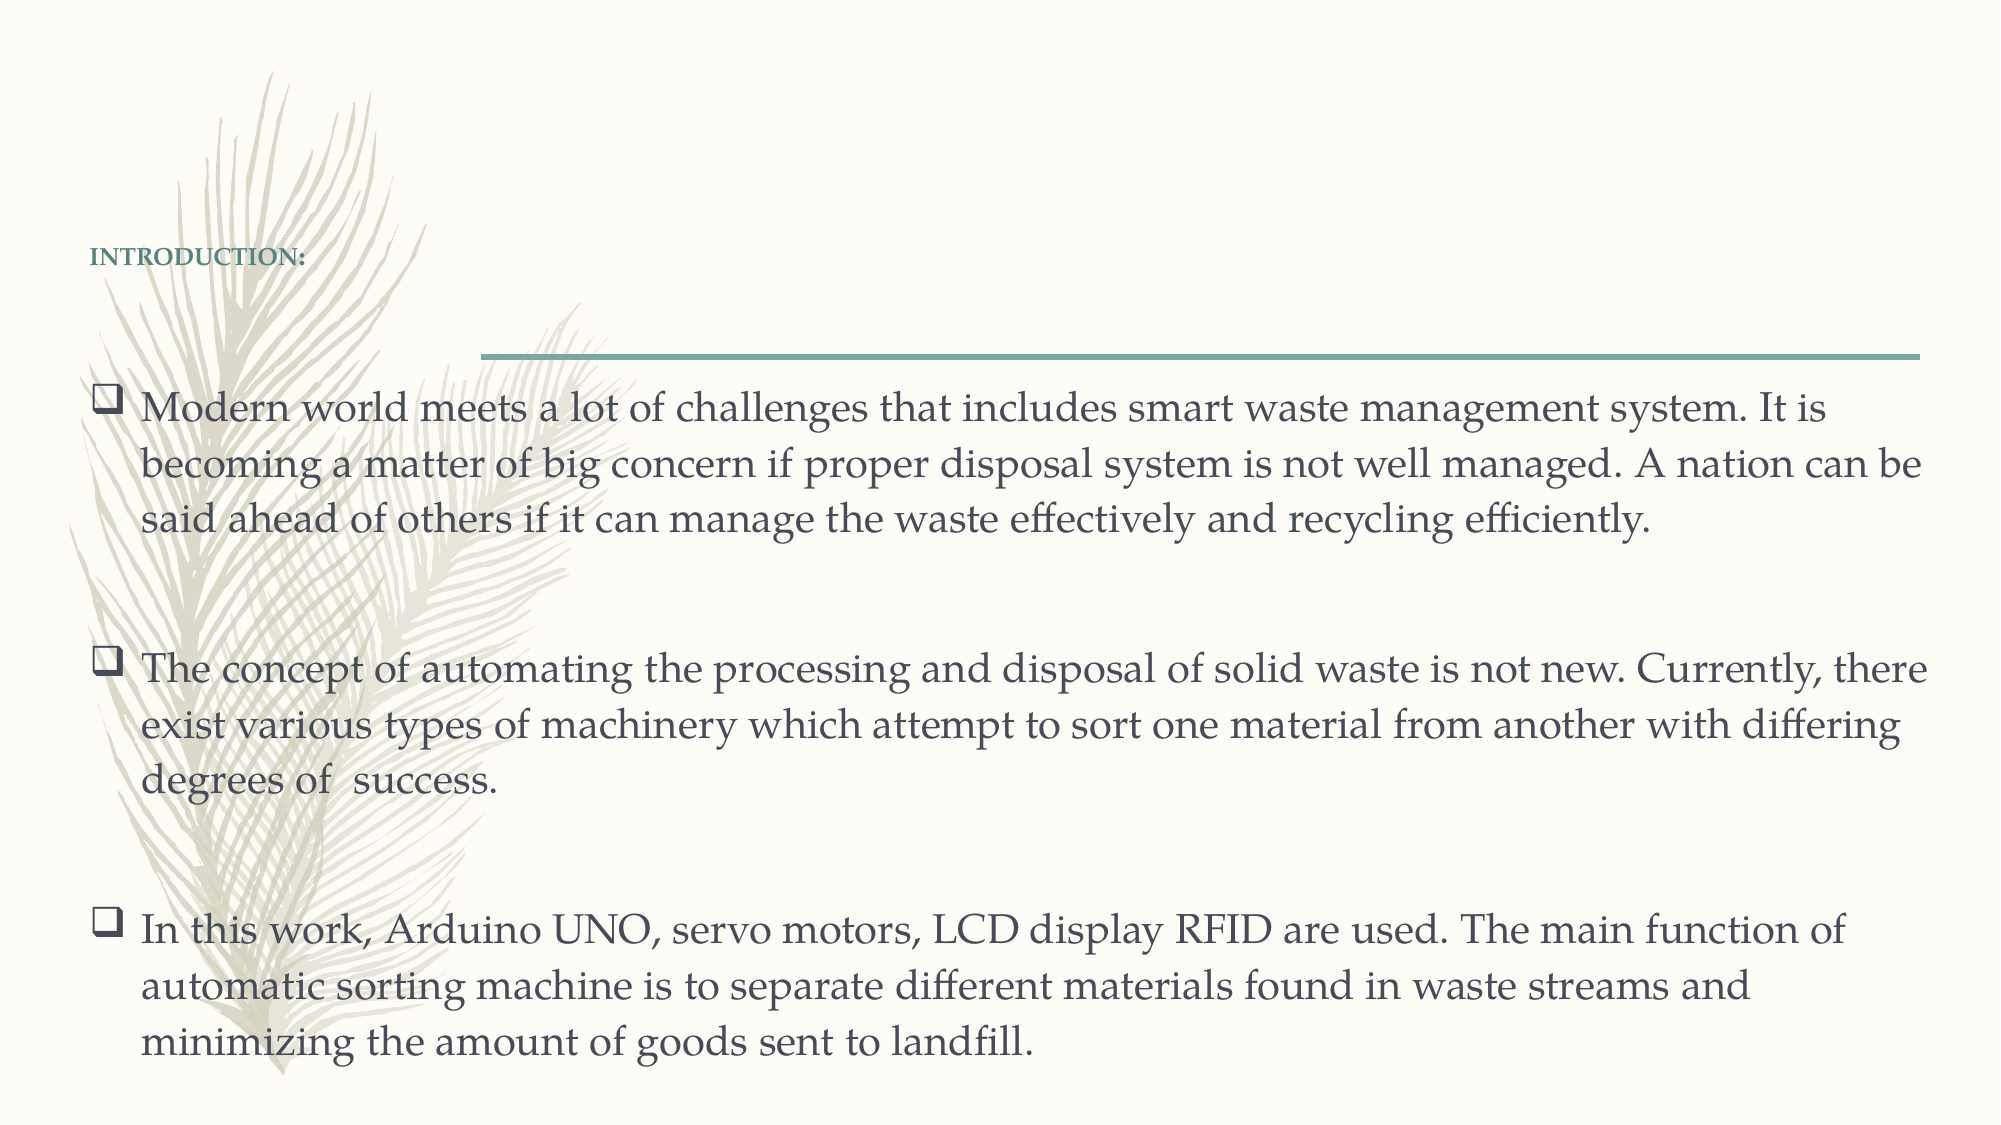

# INTRODUCTION:
Modern world meets a lot of challenges that includes smart waste management system. It is becoming a matter of big concern if proper disposal system is not well managed. A nation can be said ahead of others if it can manage the waste effectively and recycling efficiently.

The concept of automating the processing and disposal of solid waste is not new. Currently, there exist various types of machinery which attempt to sort one material from another with differing degrees of  success.

In this work, Arduino UNO, servo motors, LCD display RFID are used. The main function of automatic sorting machine is to separate different materials found in waste streams and minimizing the amount of goods sent to landfill.